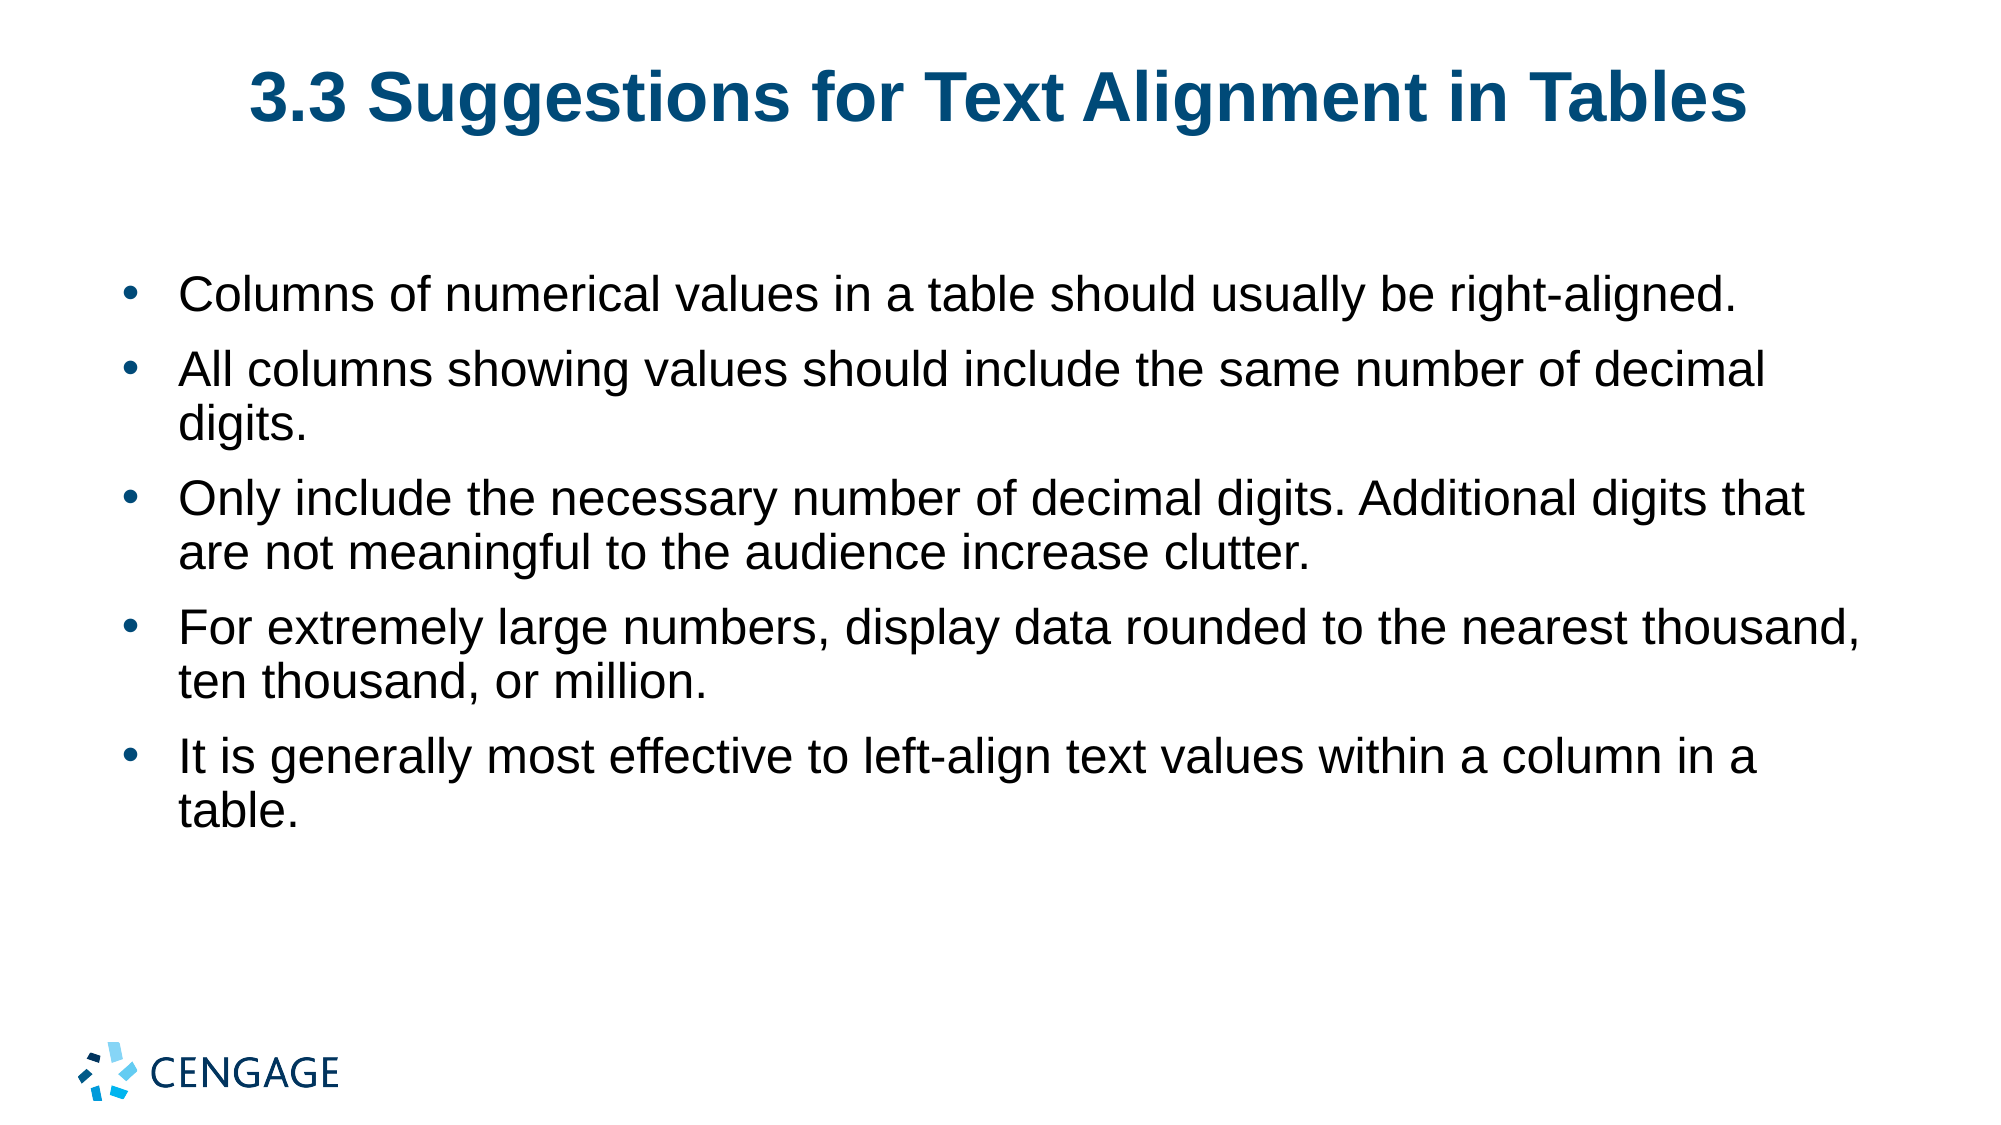

# 3.3 Suggestions for Text Alignment in Tables
Columns of numerical values in a table should usually be right-aligned.
All columns showing values should include the same number of decimal digits.
Only include the necessary number of decimal digits. Additional digits that are not meaningful to the audience increase clutter.
For extremely large numbers, display data rounded to the nearest thousand, ten thousand, or million.
It is generally most effective to left-align text values within a column in a table.